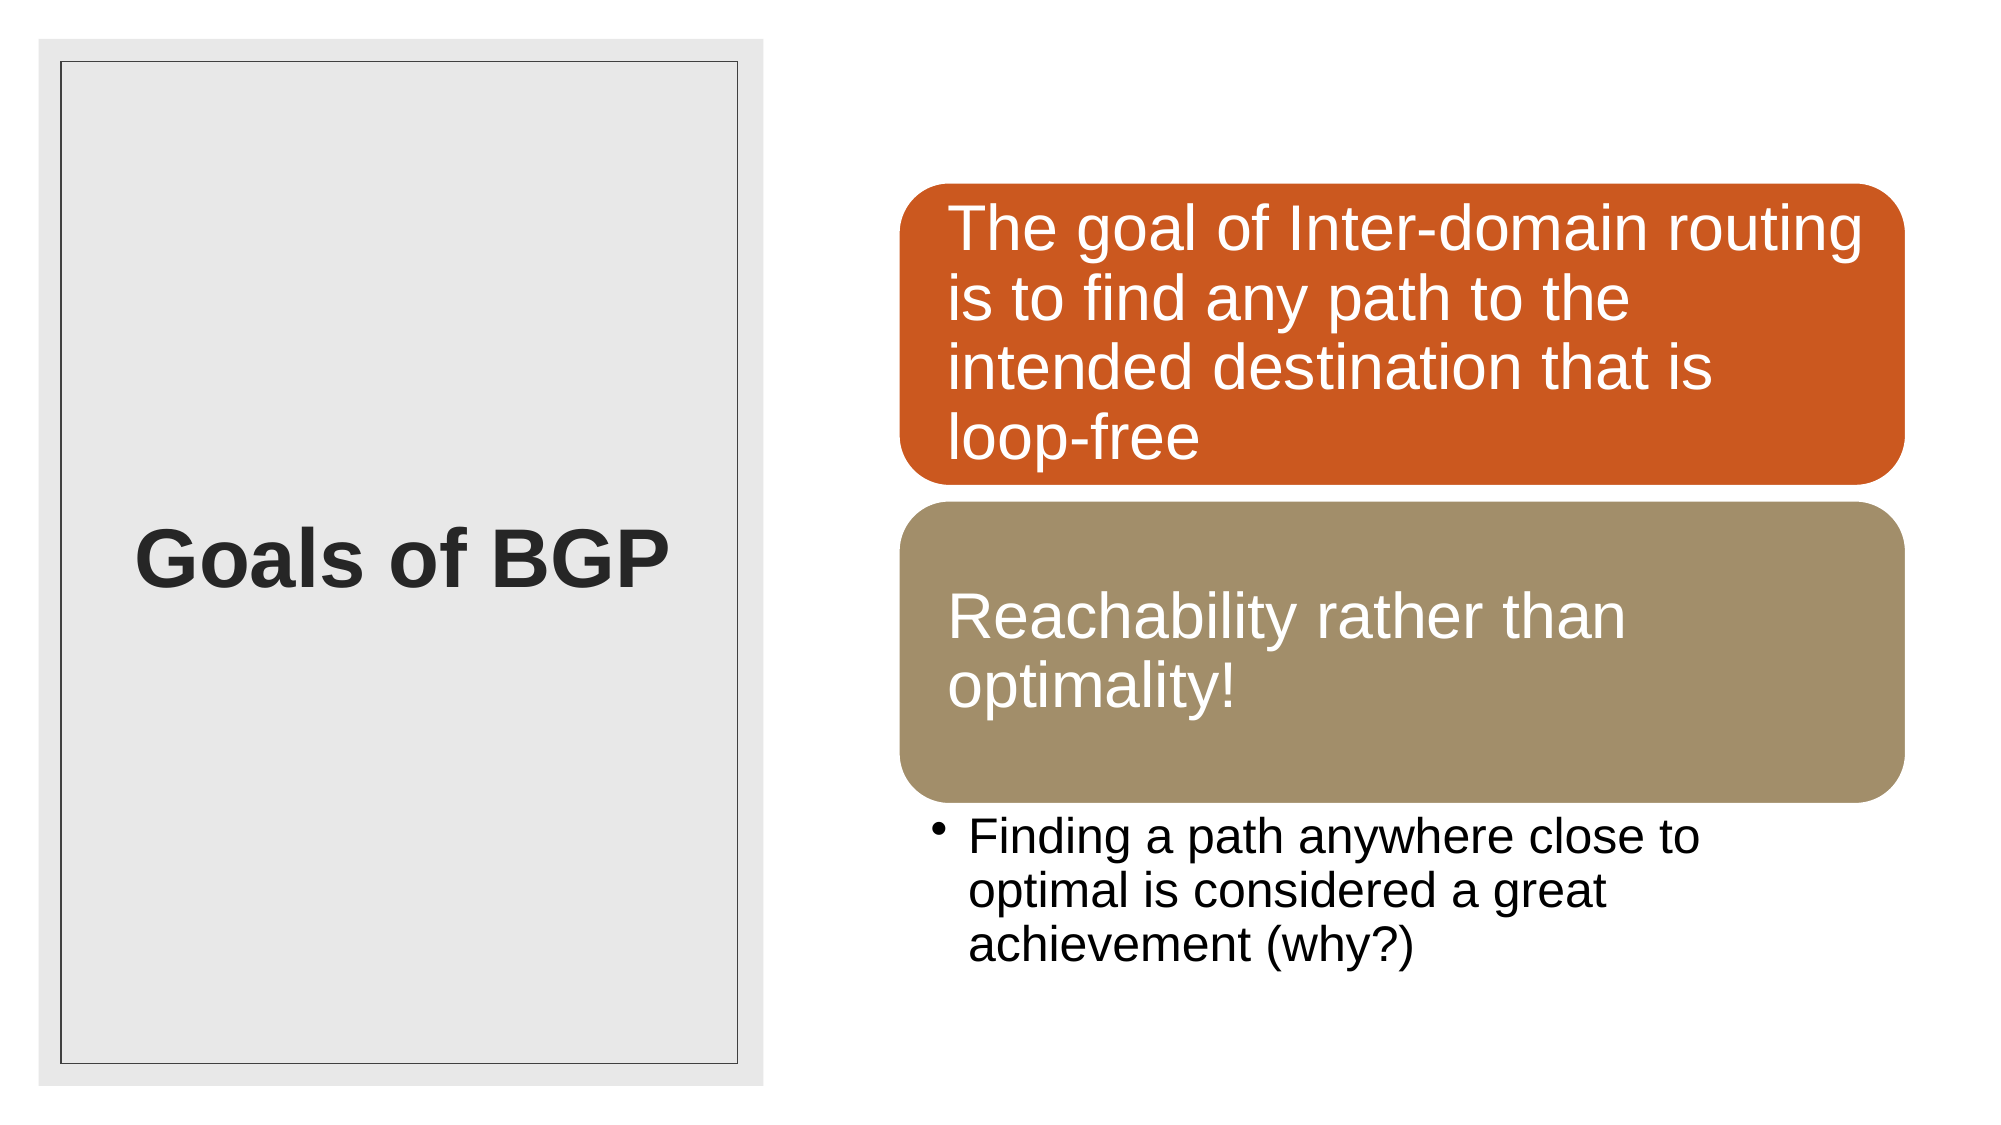

# Goals of BGP
The goal of Inter-domain routing is to find any path to the intended destination that is loop-free
Reachability rather than optimality!
Finding a path anywhere close to optimal is considered a great achievement (why?)